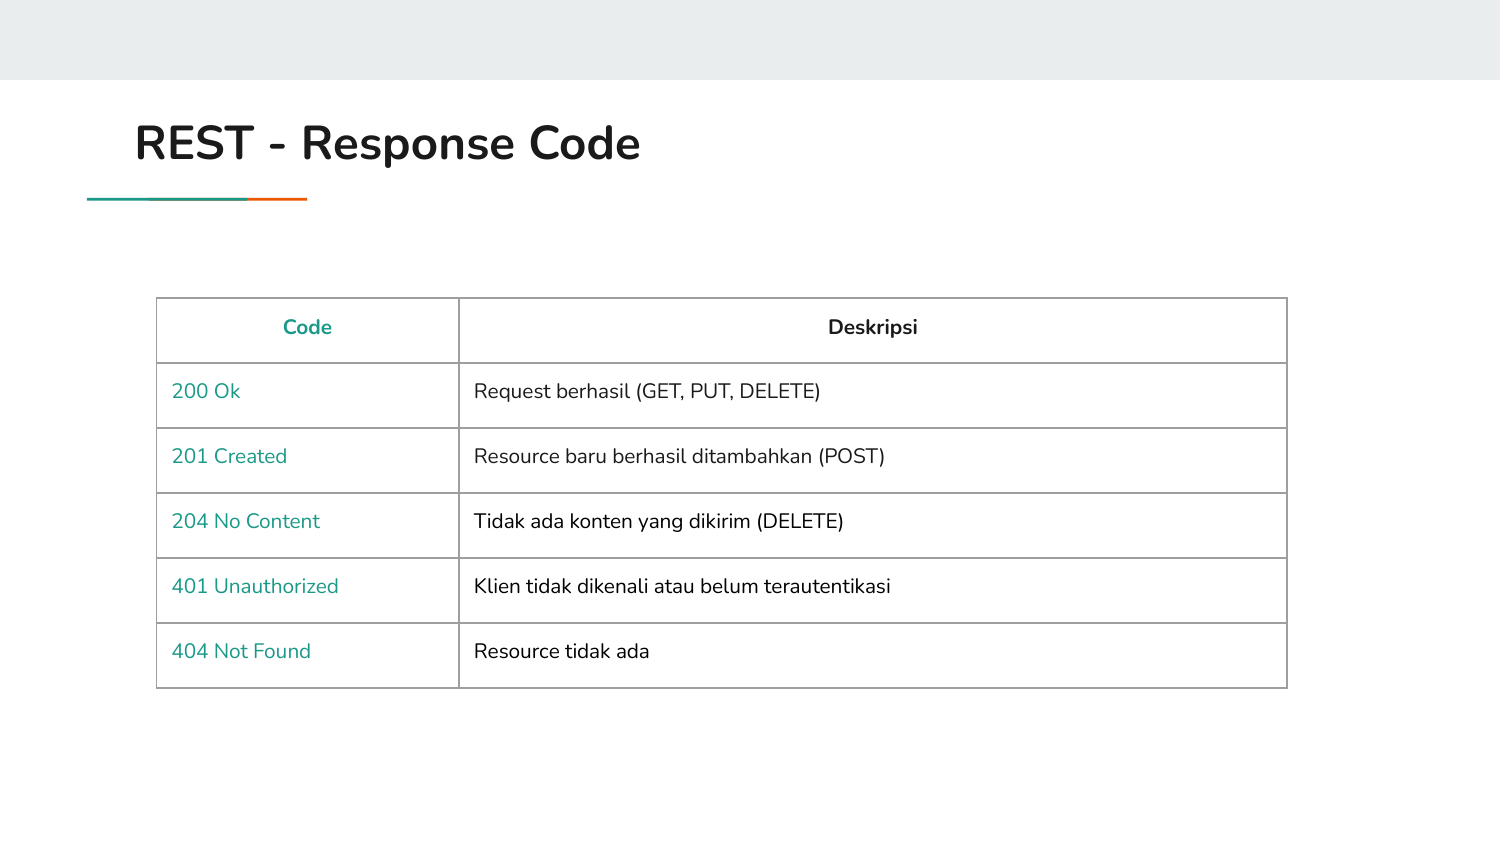

# REST - Response Code
| Code | Deskripsi |
| --- | --- |
| 200 Ok | Request berhasil (GET, PUT, DELETE) |
| 201 Created | Resource baru berhasil ditambahkan (POST) |
| 204 No Content | Tidak ada konten yang dikirim (DELETE) |
| 401 Unauthorized | Klien tidak dikenali atau belum terautentikasi |
| 404 Not Found | Resource tidak ada |